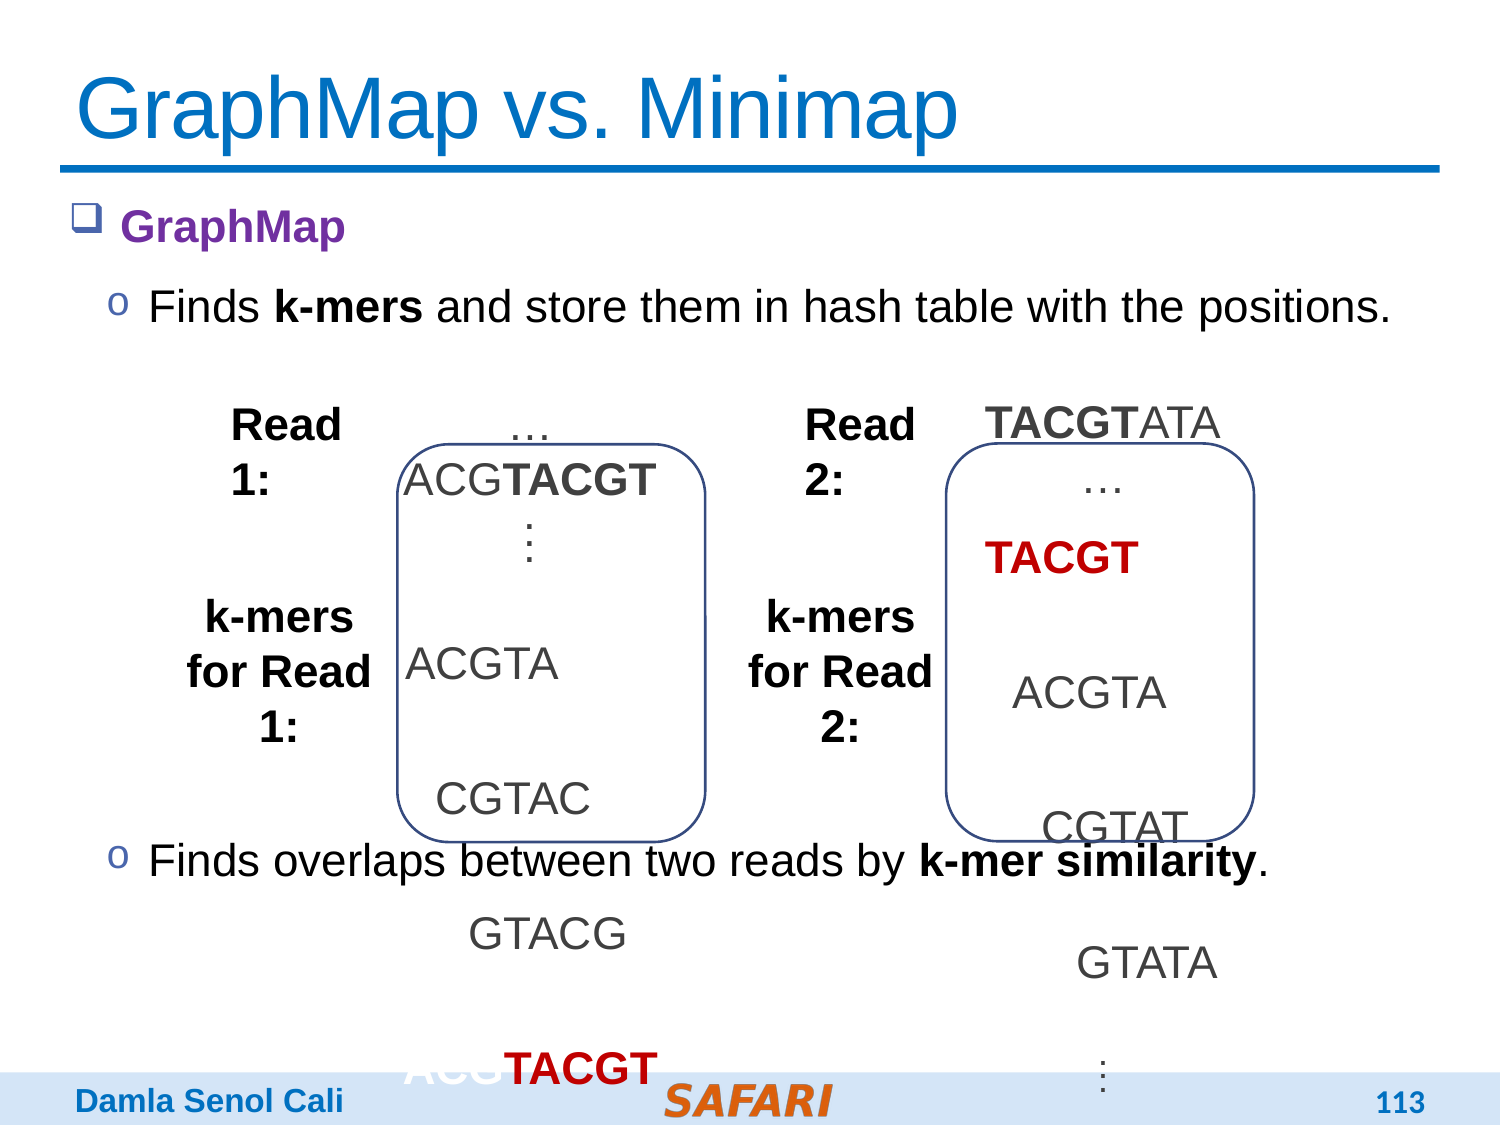

# GraphMap vs. Minimap
GraphMap
Finds k-mers and store them in hash table with the positions.

Finds overlaps between two reads by k-mer similarity.

TACGTATA…
TACGTATA…
TACGTATA…
TACGTATA…
TACGTATA…
.
.
.
…ACGTACGT
.
.
.
…ACGTACGT
…ACGTACGT
…ACGTACGT
…ACGTACGT
Read 2:
Read 1:

k-mers for Read 1:
k-mers for Read 2:
113